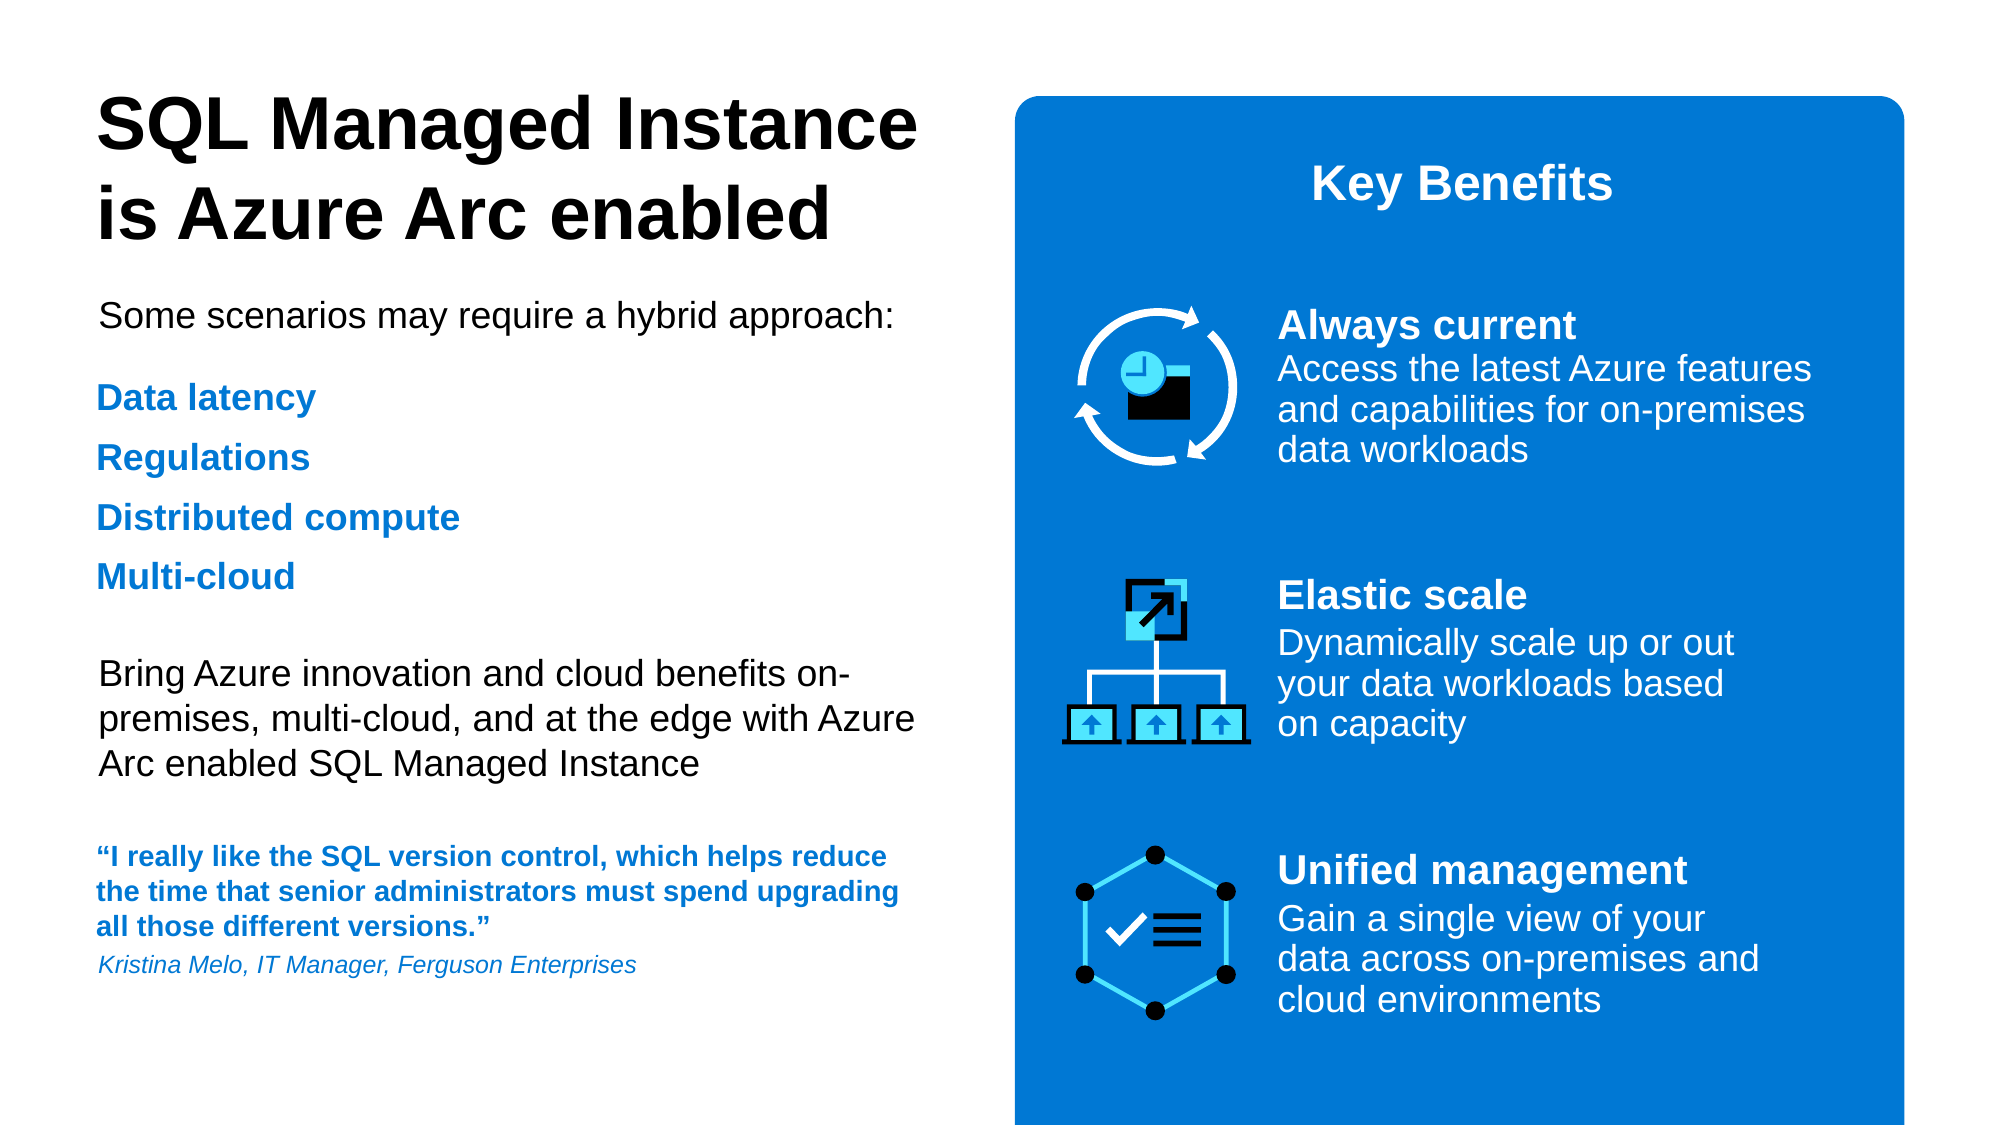

# SQL Managed Instance is Azure Arc enabled

Key Benefits
Some scenarios may require a hybrid approach:
Always current

Access the latest Azure features and capabilities for on-premises data workloads
Data latency
Regulations
Distributed compute
Multi-cloud
Elastic scale

Dynamically scale up or out your data workloads based on capacity
Bring Azure innovation and cloud benefits on-premises, multi-cloud, and at the edge with Azure Arc enabled SQL Managed Instance
“I really like the SQL version control, which helps reduce the time that senior administrators must spend upgrading all those different versions.”

Unified management
Gain a single view of your data across on-premises and cloud environments
Kristina Melo, IT Manager, Ferguson Enterprises